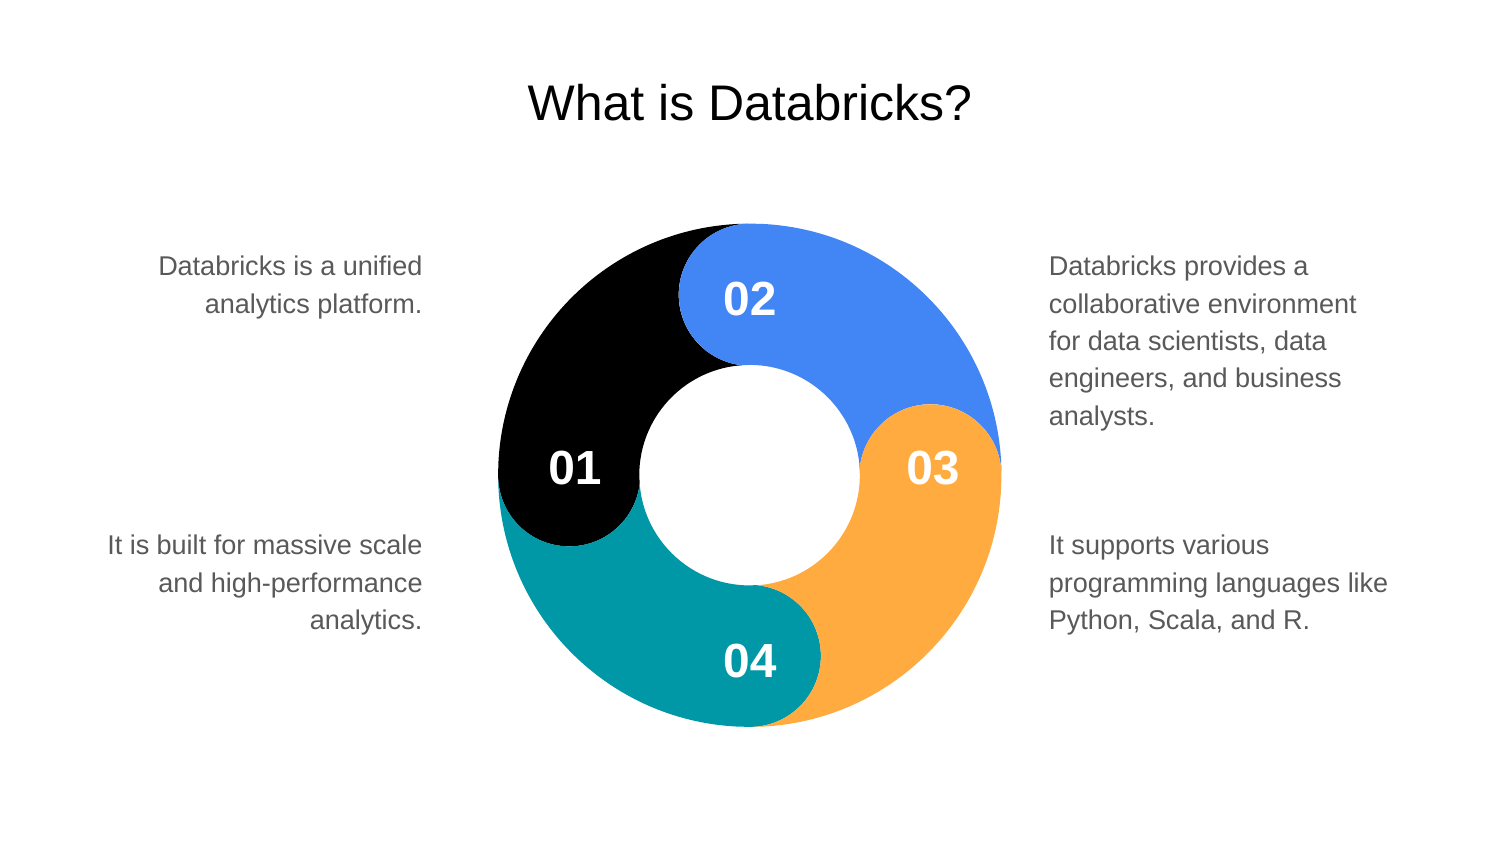

# What is Databricks?
Databricks is a unified analytics platform.
Databricks provides a collaborative environment for data scientists, data engineers, and business analysts.
It is built for massive scale and high-performance analytics.
It supports various programming languages like Python, Scala, and R.